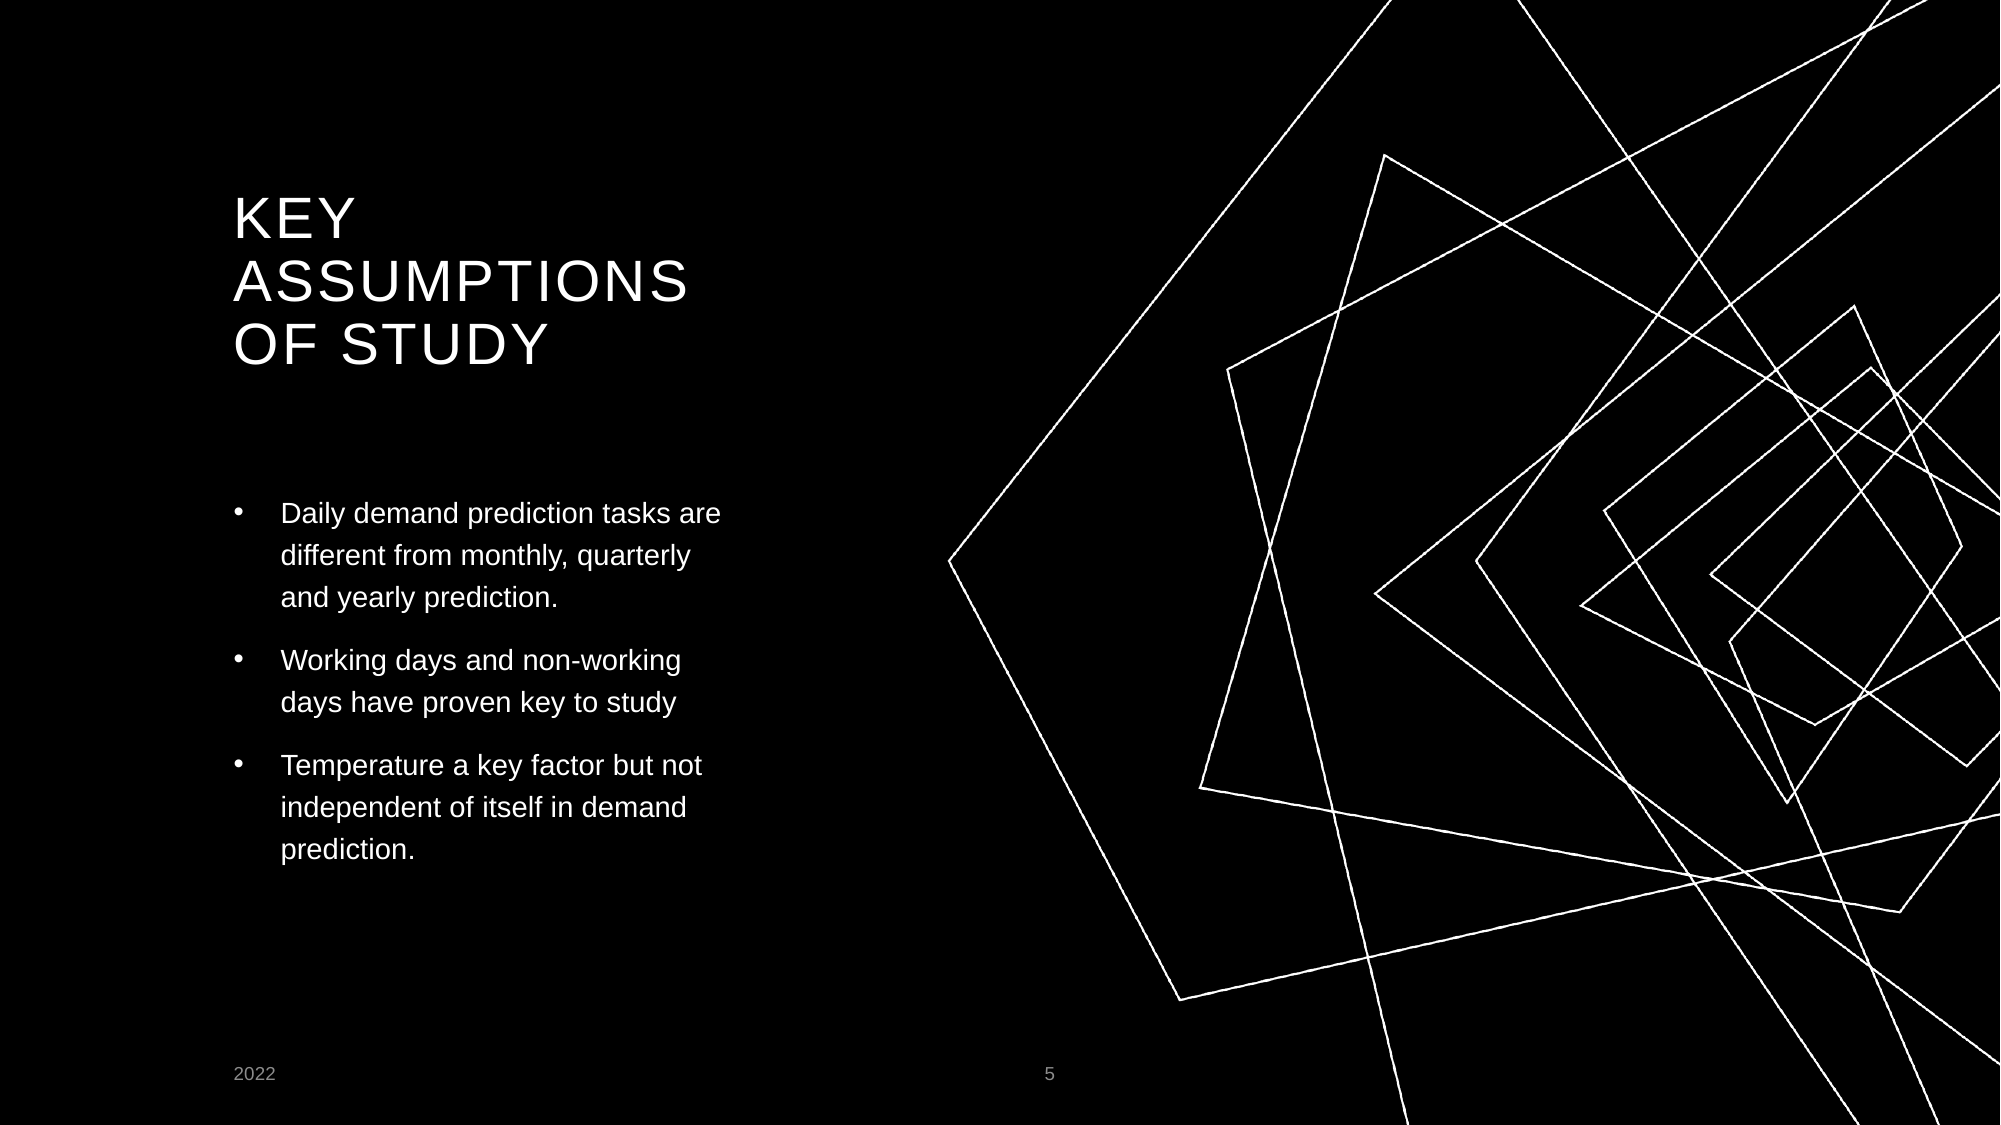

# Key assumptions of study
Daily demand prediction tasks are different from monthly, quarterly and yearly prediction.
Working days and non-working days have proven key to study
Temperature a key factor but not independent of itself in demand prediction.

2022
5